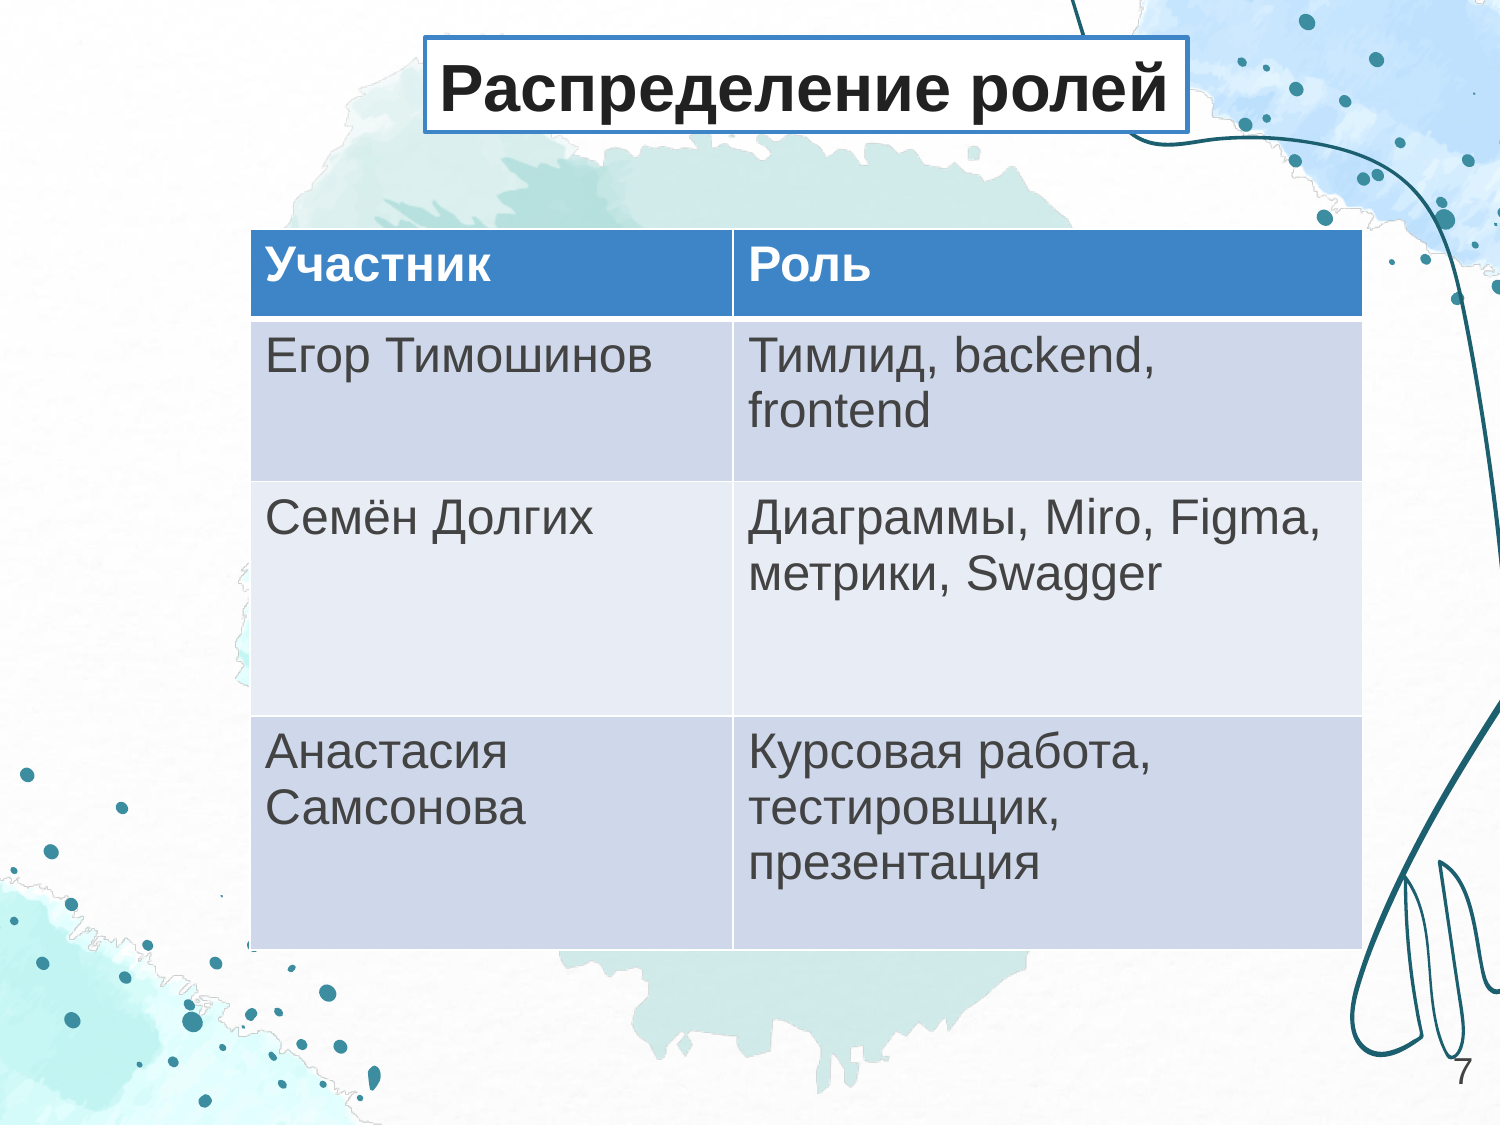

Распределение ролей
| Участник | Роль |
| --- | --- |
| Егор Тимошинов | Тимлид, backend, frontend |
| Семён Долгих | Диаграммы, Miro, Figma, метрики, Swagger |
| Анастасия Самсонова | Курсовая работа, тестировщик, презентация |
7